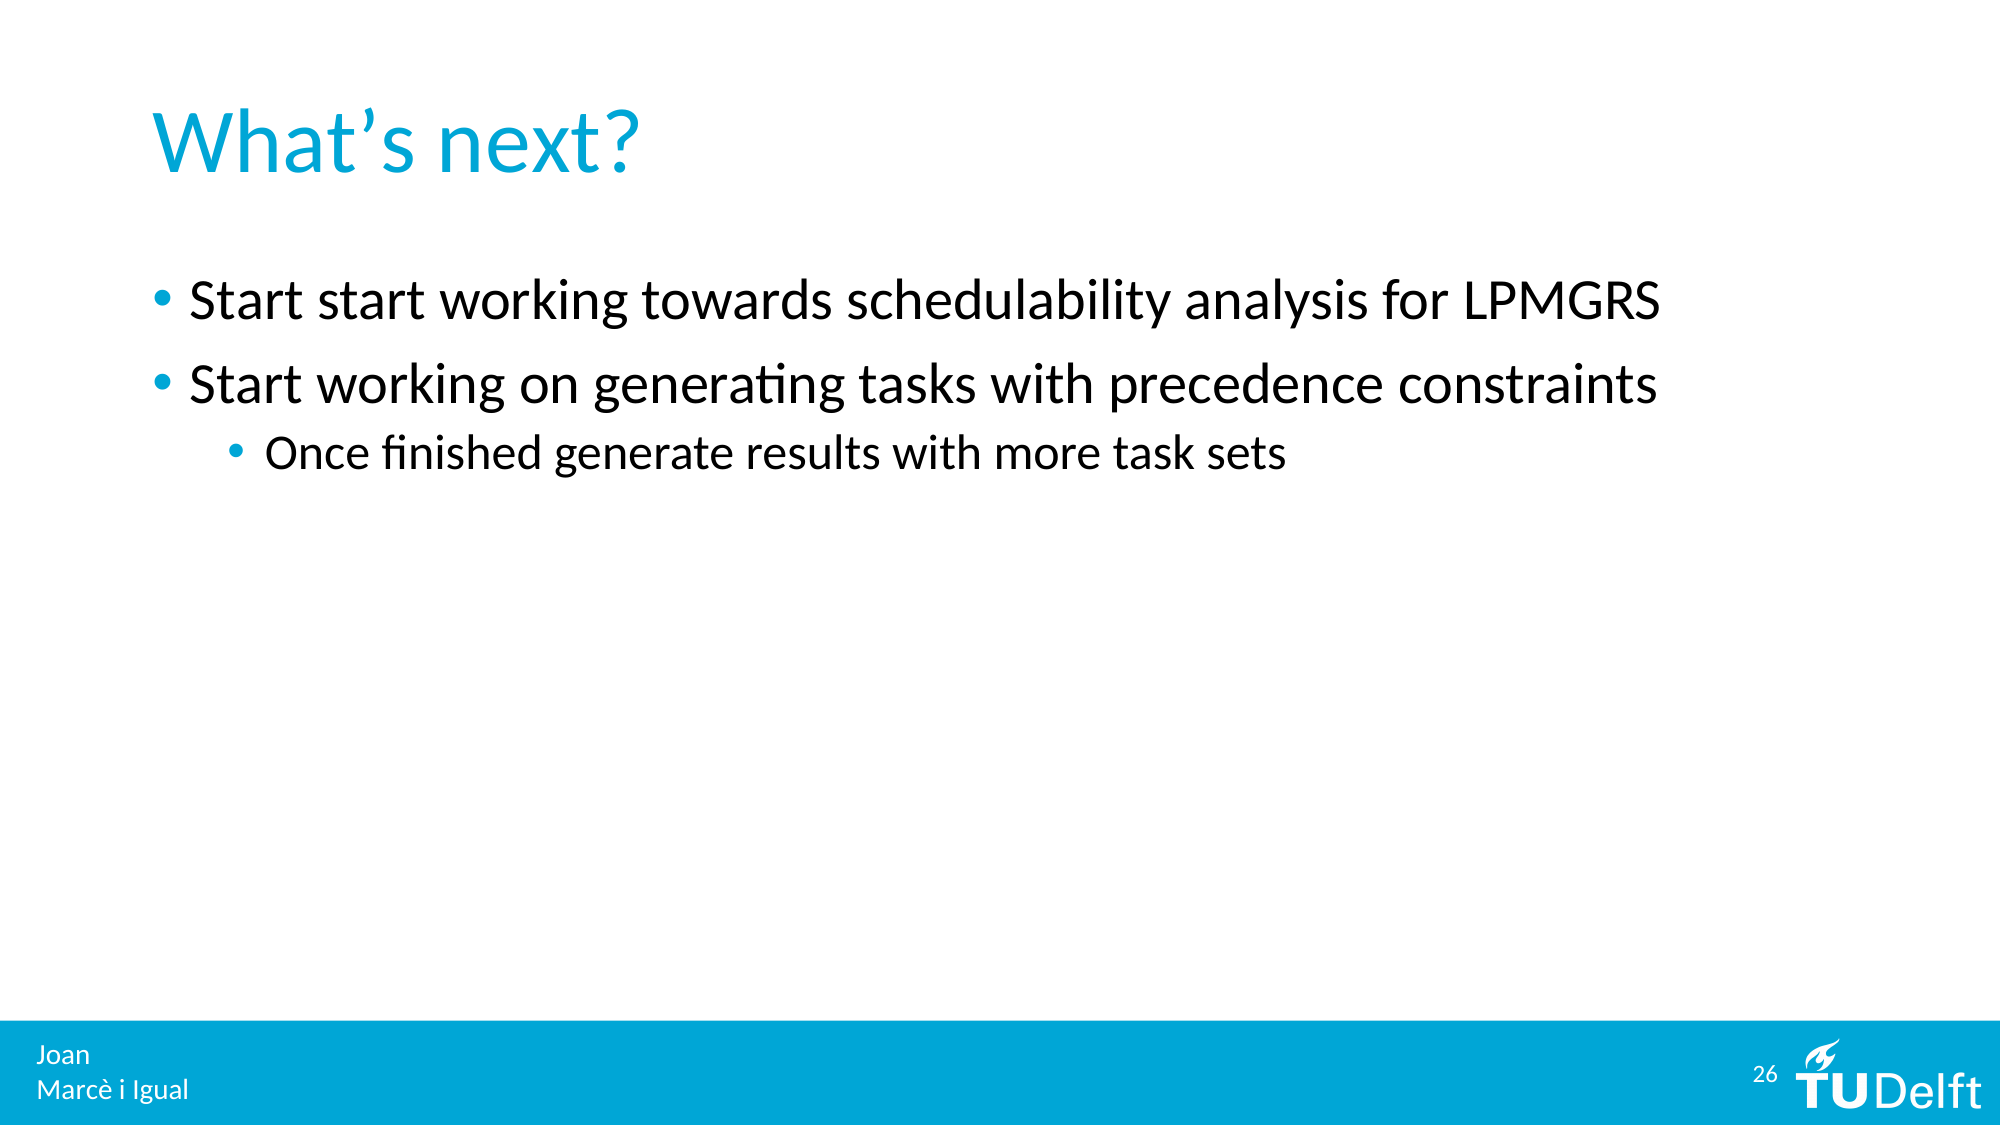

# What’s next?
Start start working towards schedulability analysis for LPMGRS
Start working on generating tasks with precedence constraints
Once finished generate results with more task sets

26